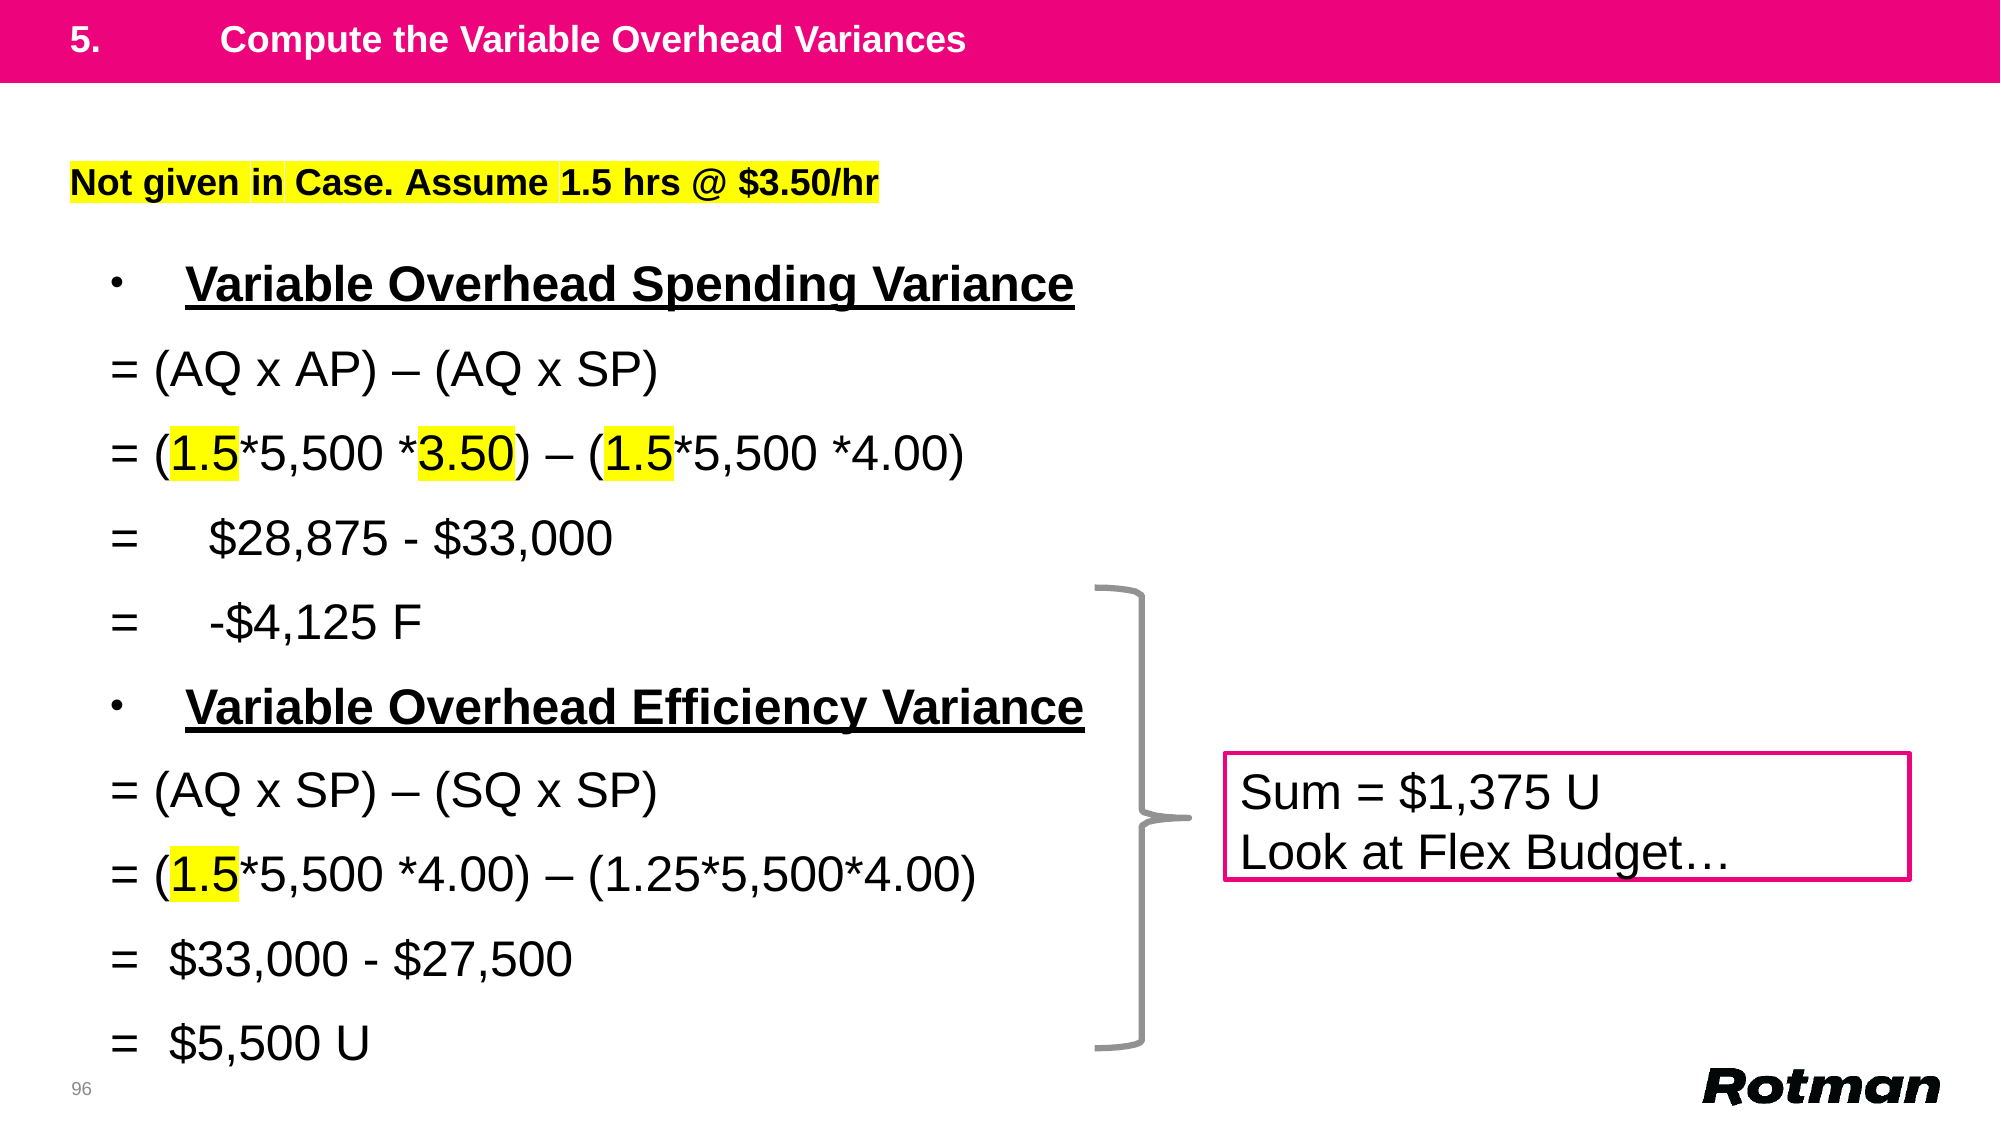

5.	Compute the Variable Overhead Variances
Not given in Case. Assume 1.5 hrs @ $3.50/hr

Variable Overhead Spending Variance
= (AQ x AP) – (AQ x SP)
= (1.5*5,500 *3.50) – (1.5*5,500 *4.00)
=	$28,875 - $33,000
=	-$4,125 F
Variable Overhead Efficiency Variance

= (AQ x SP) – (SQ x SP)
= (1.5*5,500 *4.00) – (1.25*5,500*4.00)
=	$33,000 - $27,500
=	$5,500 U
Sum = $1,375 U
Look at Flex Budget…
96